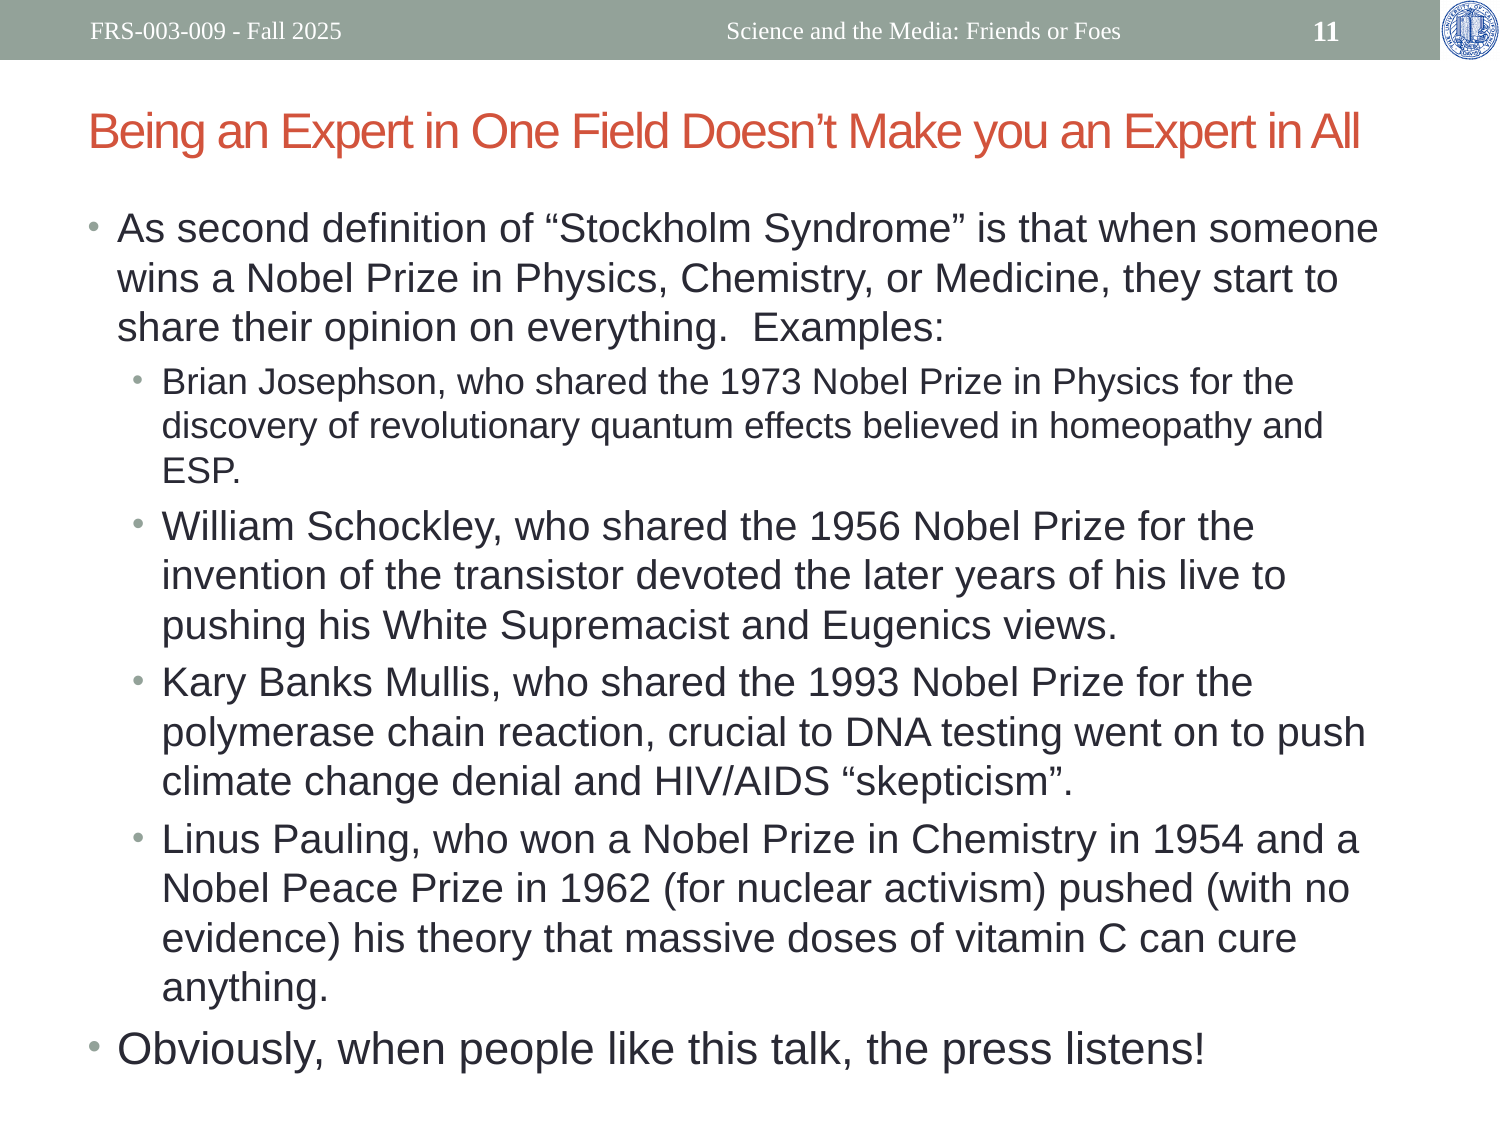

FRS-003-009 - Fall 2025
Science and the Media: Friends or Foes
11
# Being an Expert in One Field Doesn’t Make you an Expert in All
As second definition of “Stockholm Syndrome” is that when someone wins a Nobel Prize in Physics, Chemistry, or Medicine, they start to share their opinion on everything.  Examples:
Brian Josephson, who shared the 1973 Nobel Prize in Physics for the discovery of revolutionary quantum effects believed in homeopathy and ESP.
William Schockley, who shared the 1956 Nobel Prize for the invention of the transistor devoted the later years of his live to pushing his White Supremacist and Eugenics views.
Kary Banks Mullis, who shared the 1993 Nobel Prize for the polymerase chain reaction, crucial to DNA testing went on to push climate change denial and HIV/AIDS “skepticism”.
Linus Pauling, who won a Nobel Prize in Chemistry in 1954 and a Nobel Peace Prize in 1962 (for nuclear activism) pushed (with no evidence) his theory that massive doses of vitamin C can cure anything.
Obviously, when people like this talk, the press listens!